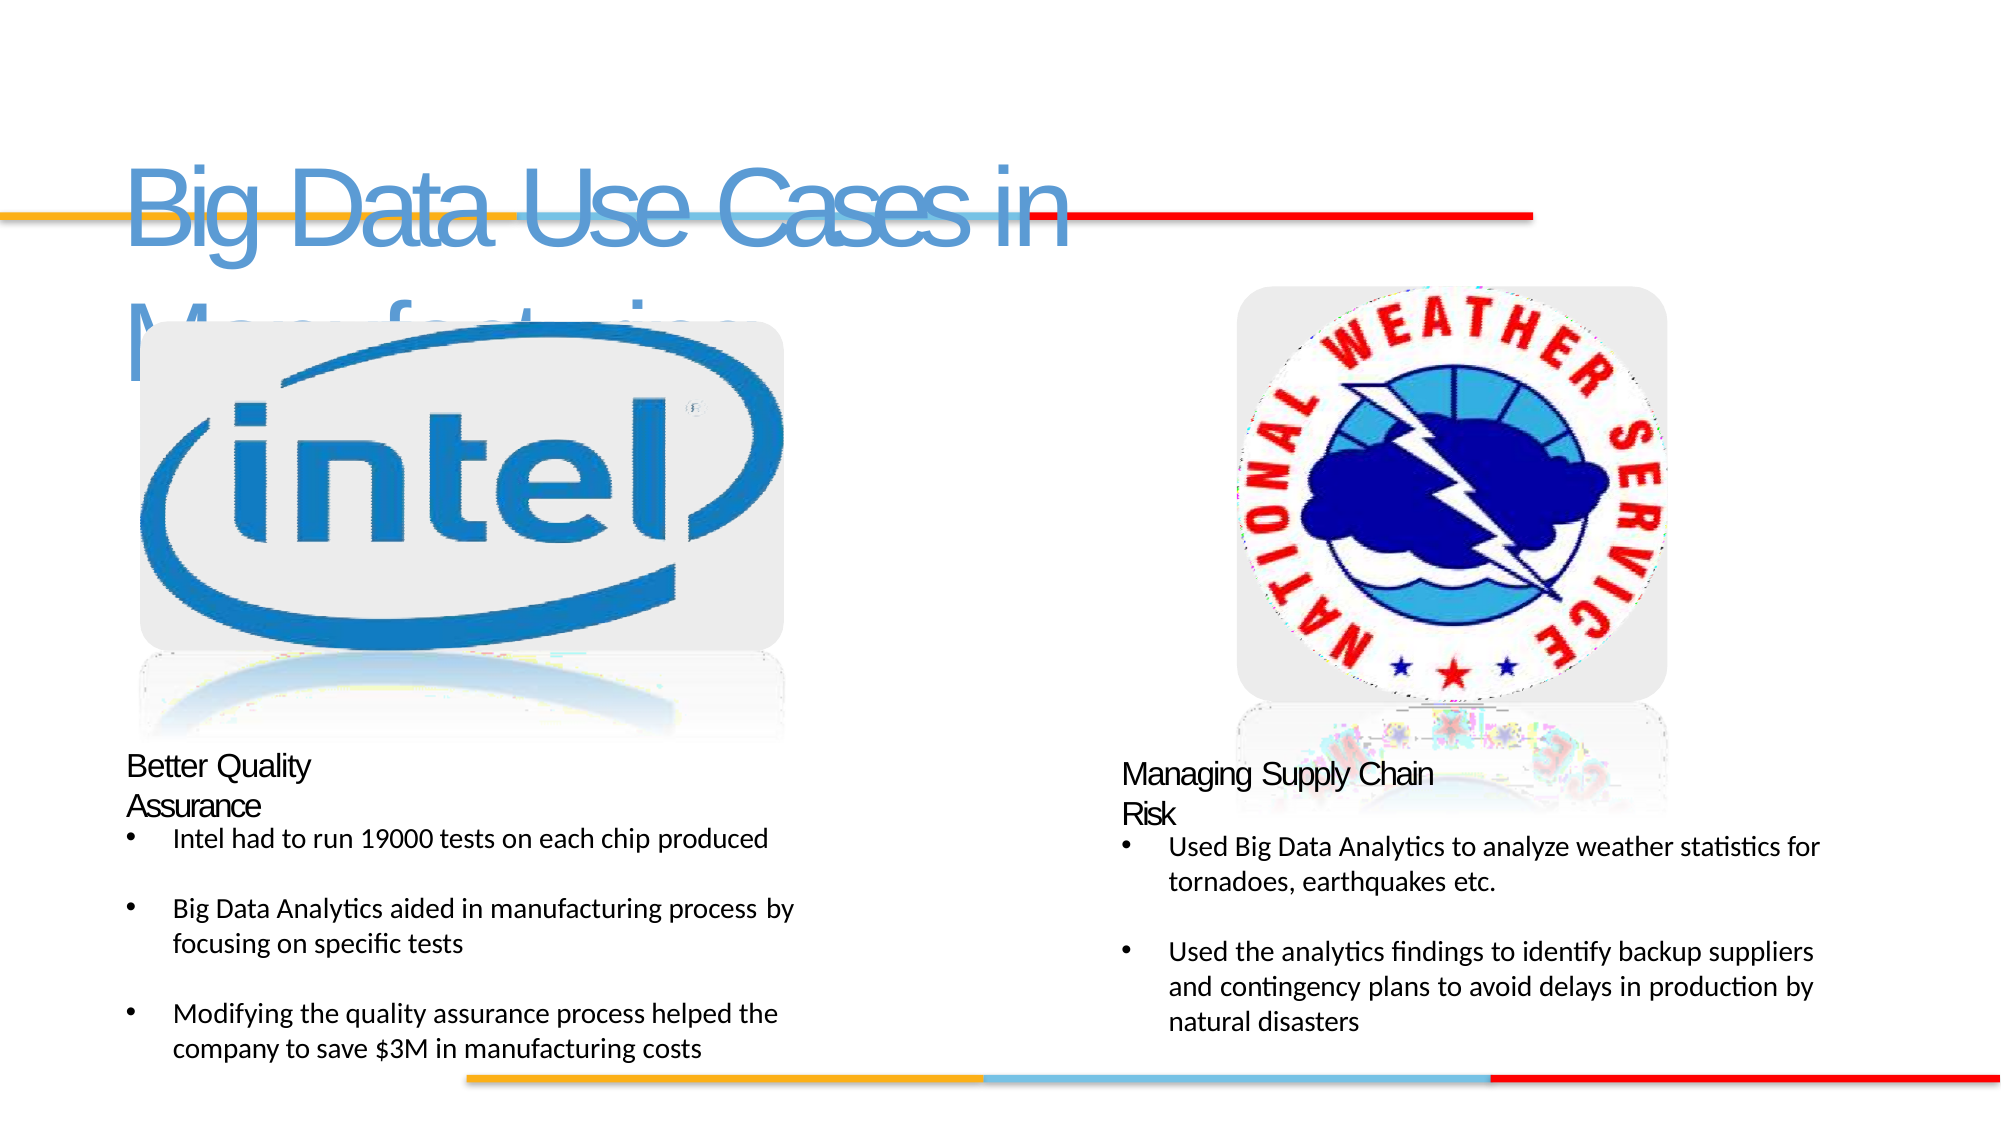

#
Big Data Use Cases in Manufacturing

Better Quality Assurance
Managing Supply Chain Risk
Intel had to run 19000 tests on each chip produced
Used Big Data Analytics to analyze weather statistics for  tornadoes, earthquakes etc.
Big Data Analytics aided in manufacturing process by
focusing on specific tests
Used the analytics findings to identify backup suppliers  and contingency plans to avoid delays in production by  natural disasters
Modifying the quality assurance process helped the  company to save $3M in manufacturing costs